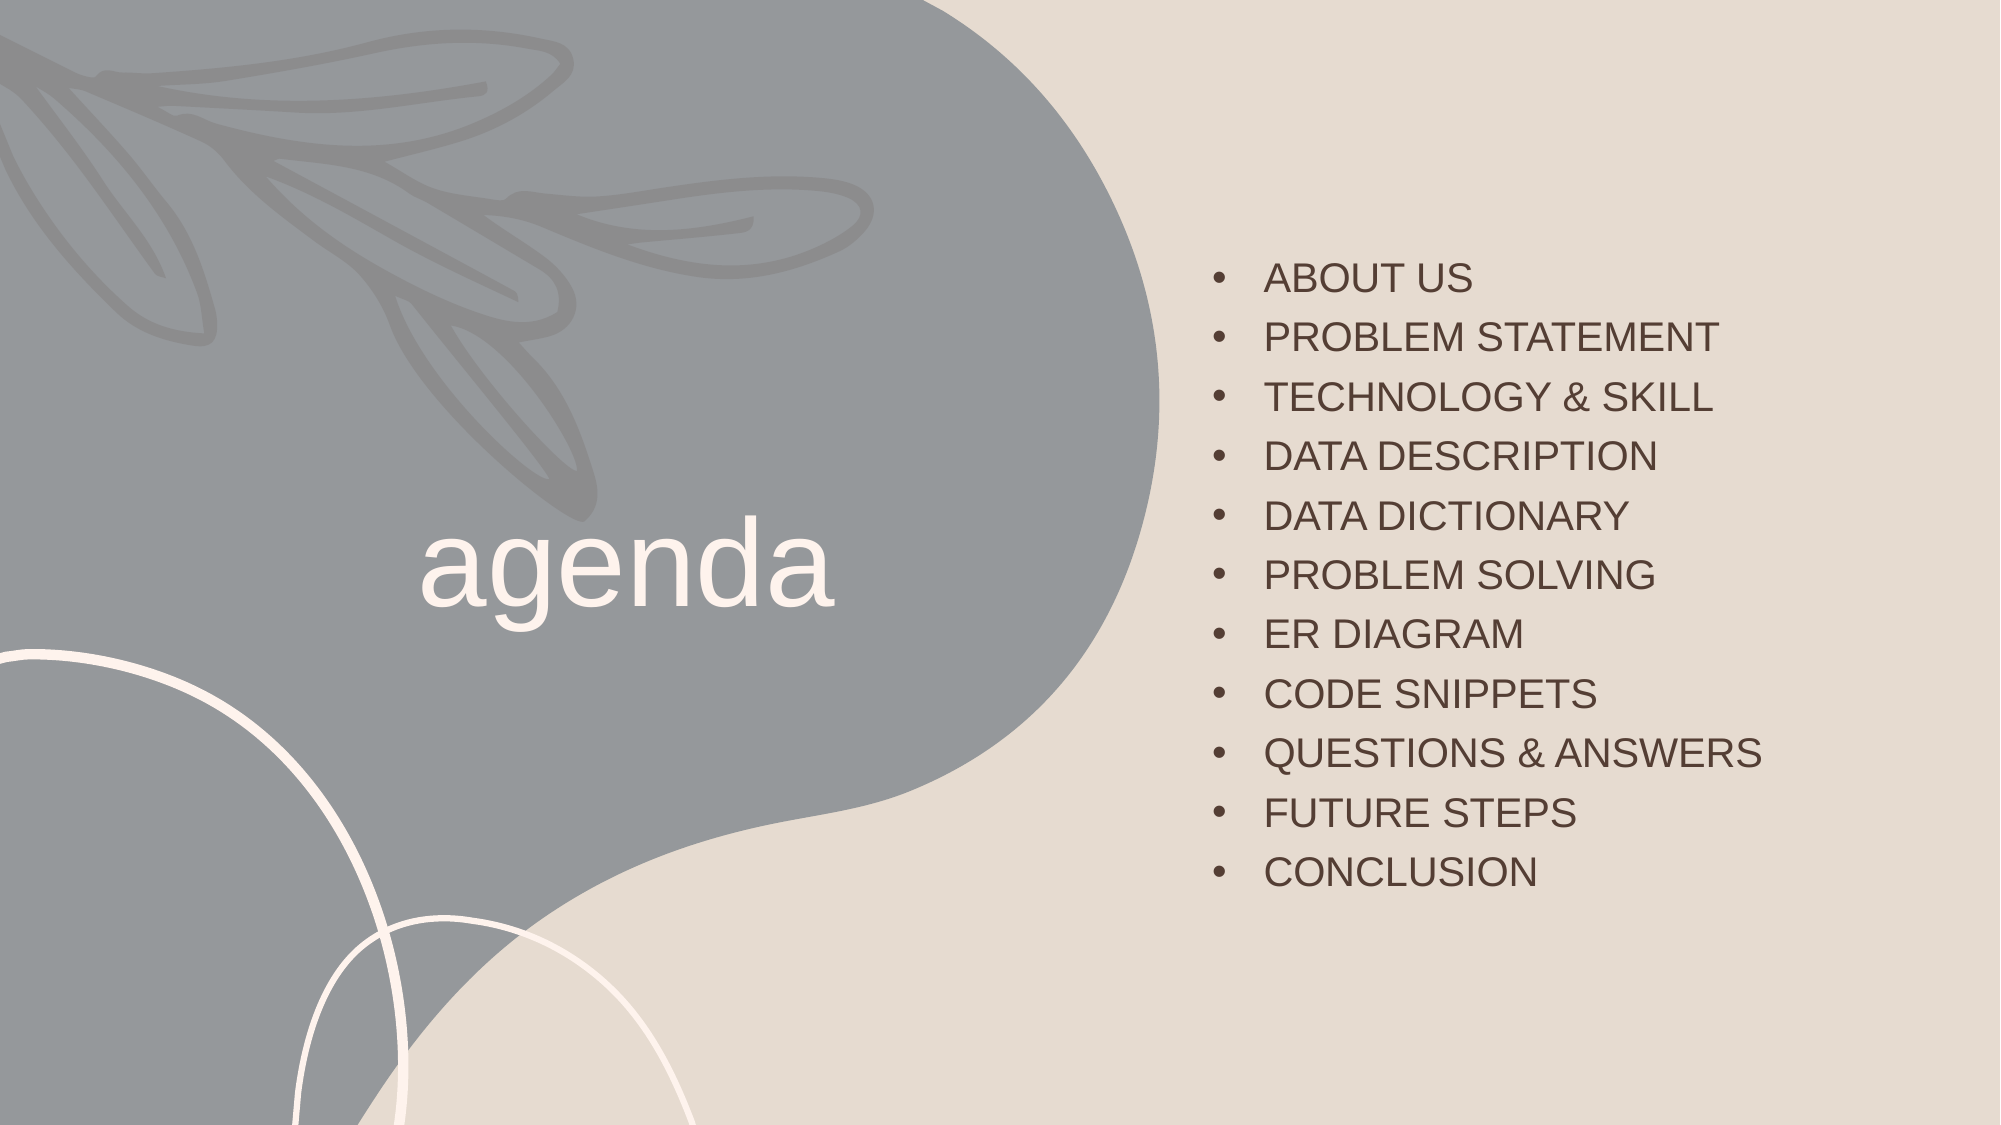

About US
Problem Statement
Technology & Skill
Data Description
Data Dictionary
Problem Solving
ER DIAGRAM
CODE SNIPPETS
Questions & Answers
FUTURE STEPS
Conclusion
# agenda